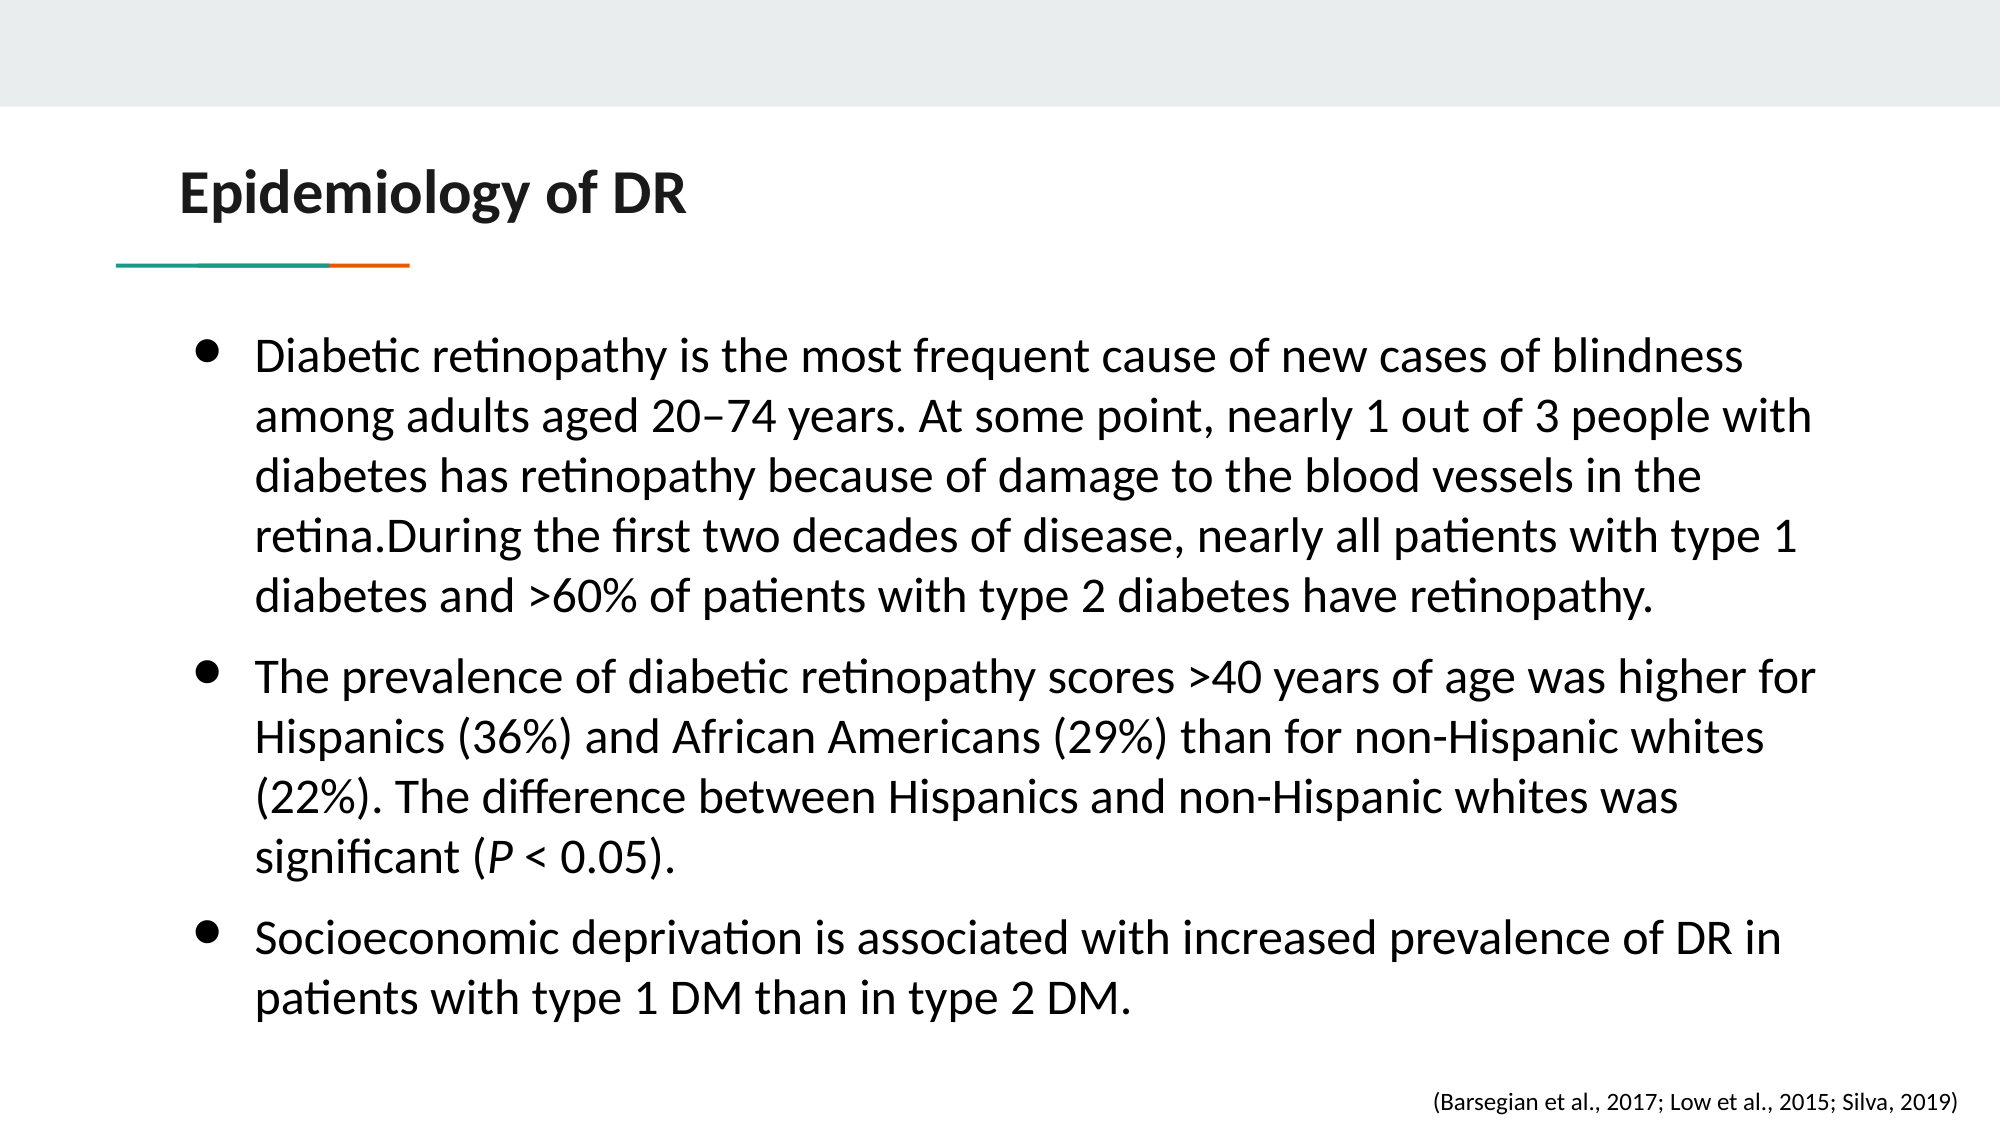

# Epidemiology of DR
Diabetic retinopathy is the most frequent cause of new cases of blindness among adults aged 20–74 years. At some point, nearly 1 out of 3 people with diabetes has retinopathy because of damage to the blood vessels in the retina.During the first two decades of disease, nearly all patients with type 1 diabetes and >60% of patients with type 2 diabetes have retinopathy.
The prevalence of diabetic retinopathy scores >40 years of age was higher for Hispanics (36%) and African Americans (29%) than for non-Hispanic whites (22%). The difference between Hispanics and non-Hispanic whites was significant (P < 0.05).
Socioeconomic deprivation is associated with increased prevalence of DR in patients with type 1 DM than in type 2 DM.

(Barsegian et al., 2017; Low et al., 2015; Silva, 2019)